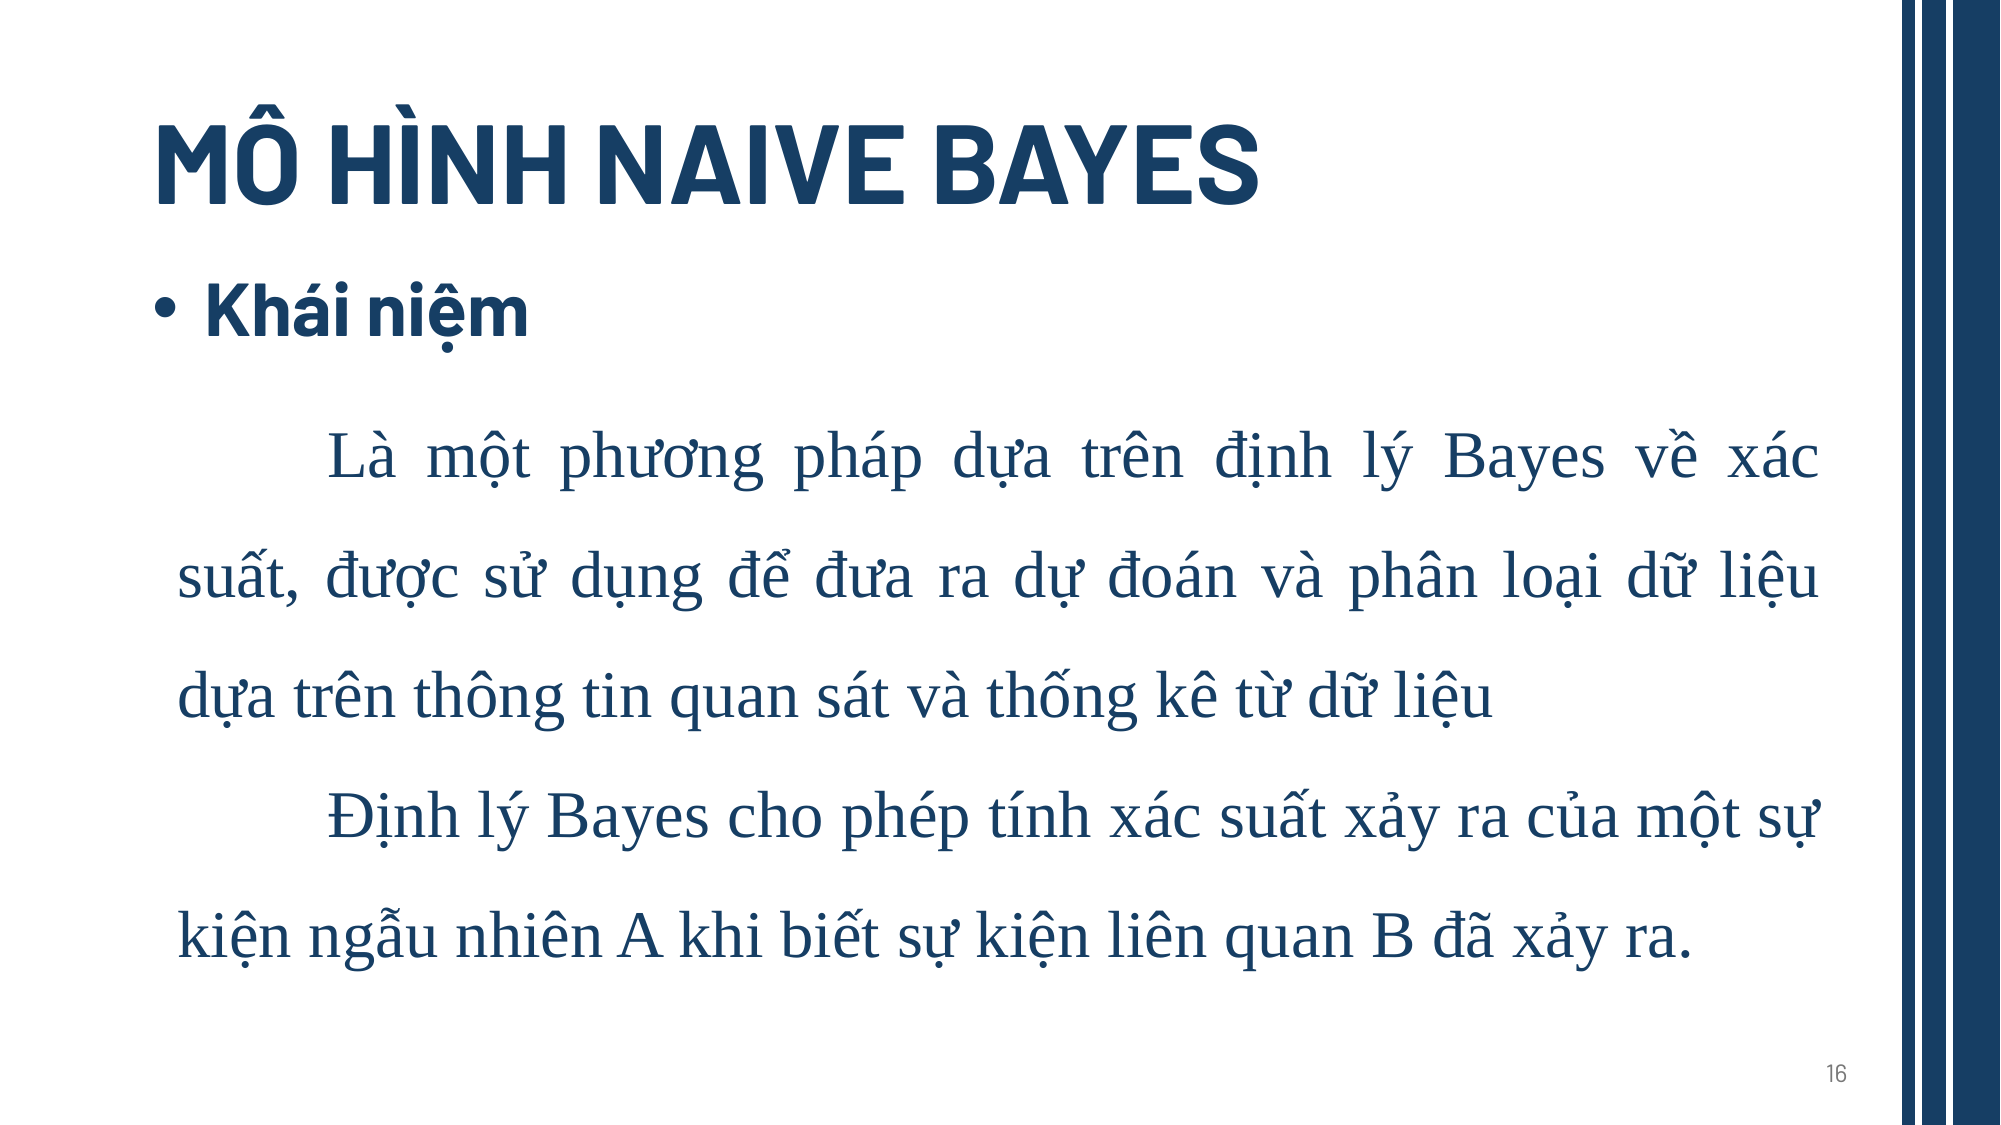

# MÔ HÌNH NAIVE BAYES
 Khái niệm
	Là một phương pháp dựa trên định lý Bayes về xác suất, được sử dụng để đưa ra dự đoán và phân loại dữ liệu dựa trên thông tin quan sát và thống kê từ dữ liệu
	Định lý Bayes cho phép tính xác suất xảy ra của một sự kiện ngẫu nhiên A khi biết sự kiện liên quan B đã xảy ra.
16